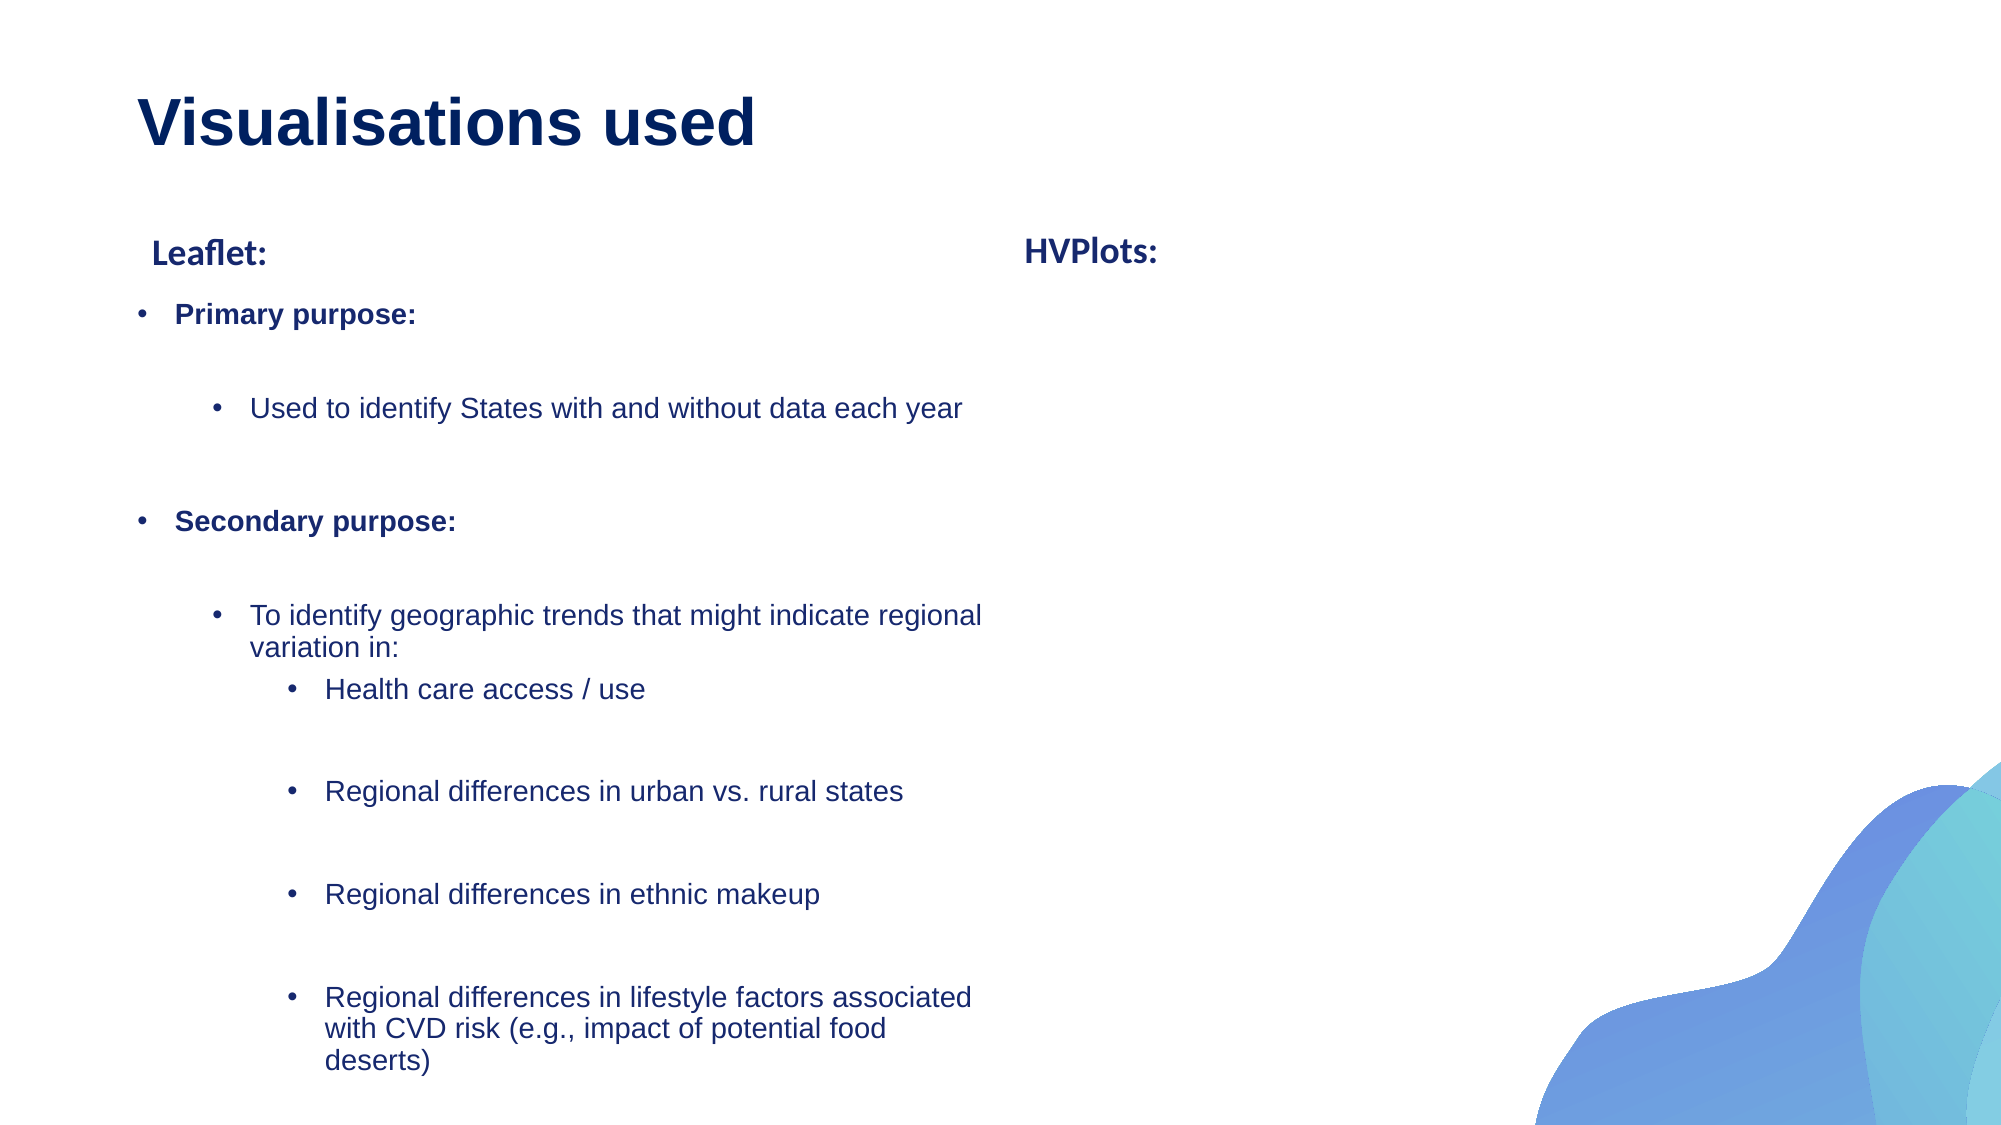

Visualisations used
HVPlots:
Leaflet:
Primary purpose:

Used to identify States with and without data each year

Secondary purpose:

To identify geographic trends that might indicate regional variation in:
Health care access / use

Regional differences in urban vs. rural states

Regional differences in ethnic makeup

Regional differences in lifestyle factors associated with CVD risk (e.g., impact of potential food deserts)